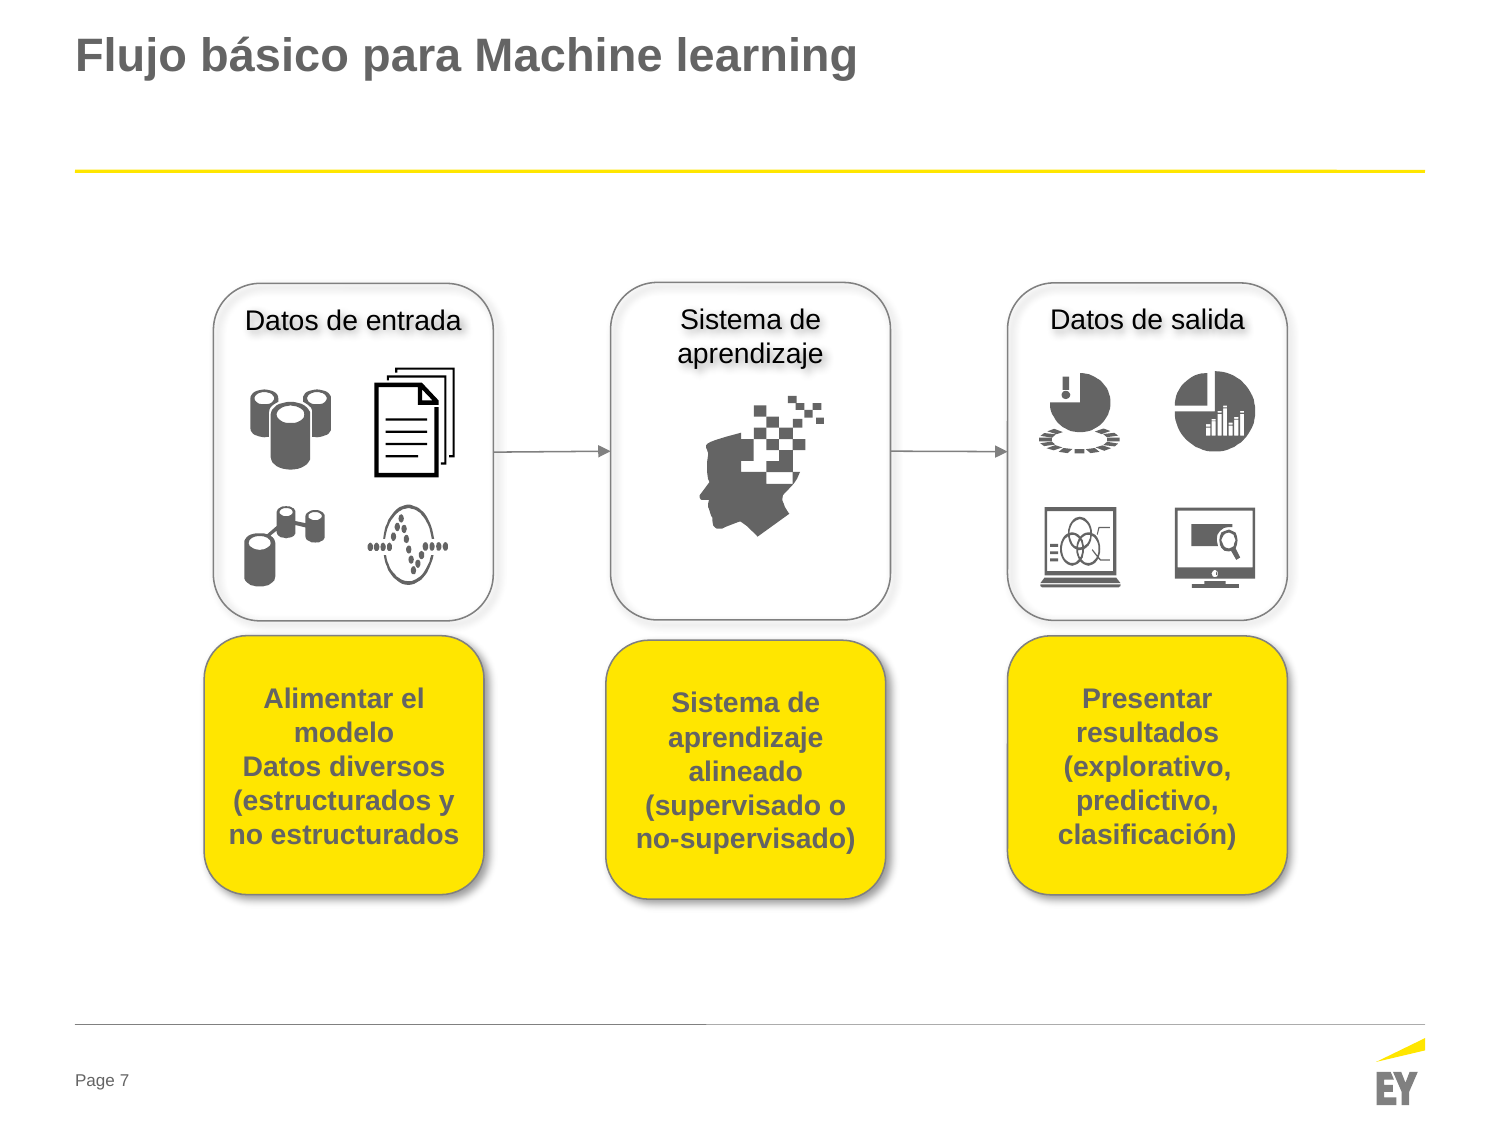

# Flujo básico para Machine learning
Sistema de aprendizaje
Datos de salida
Datos de entrada

Alimentar el modelo
Datos diversos
(estructurados y no estructurados
Presentar resultados (explorativo, predictivo, clasificación)
Sistema de aprendizaje alineado (supervisado o no-supervisado)